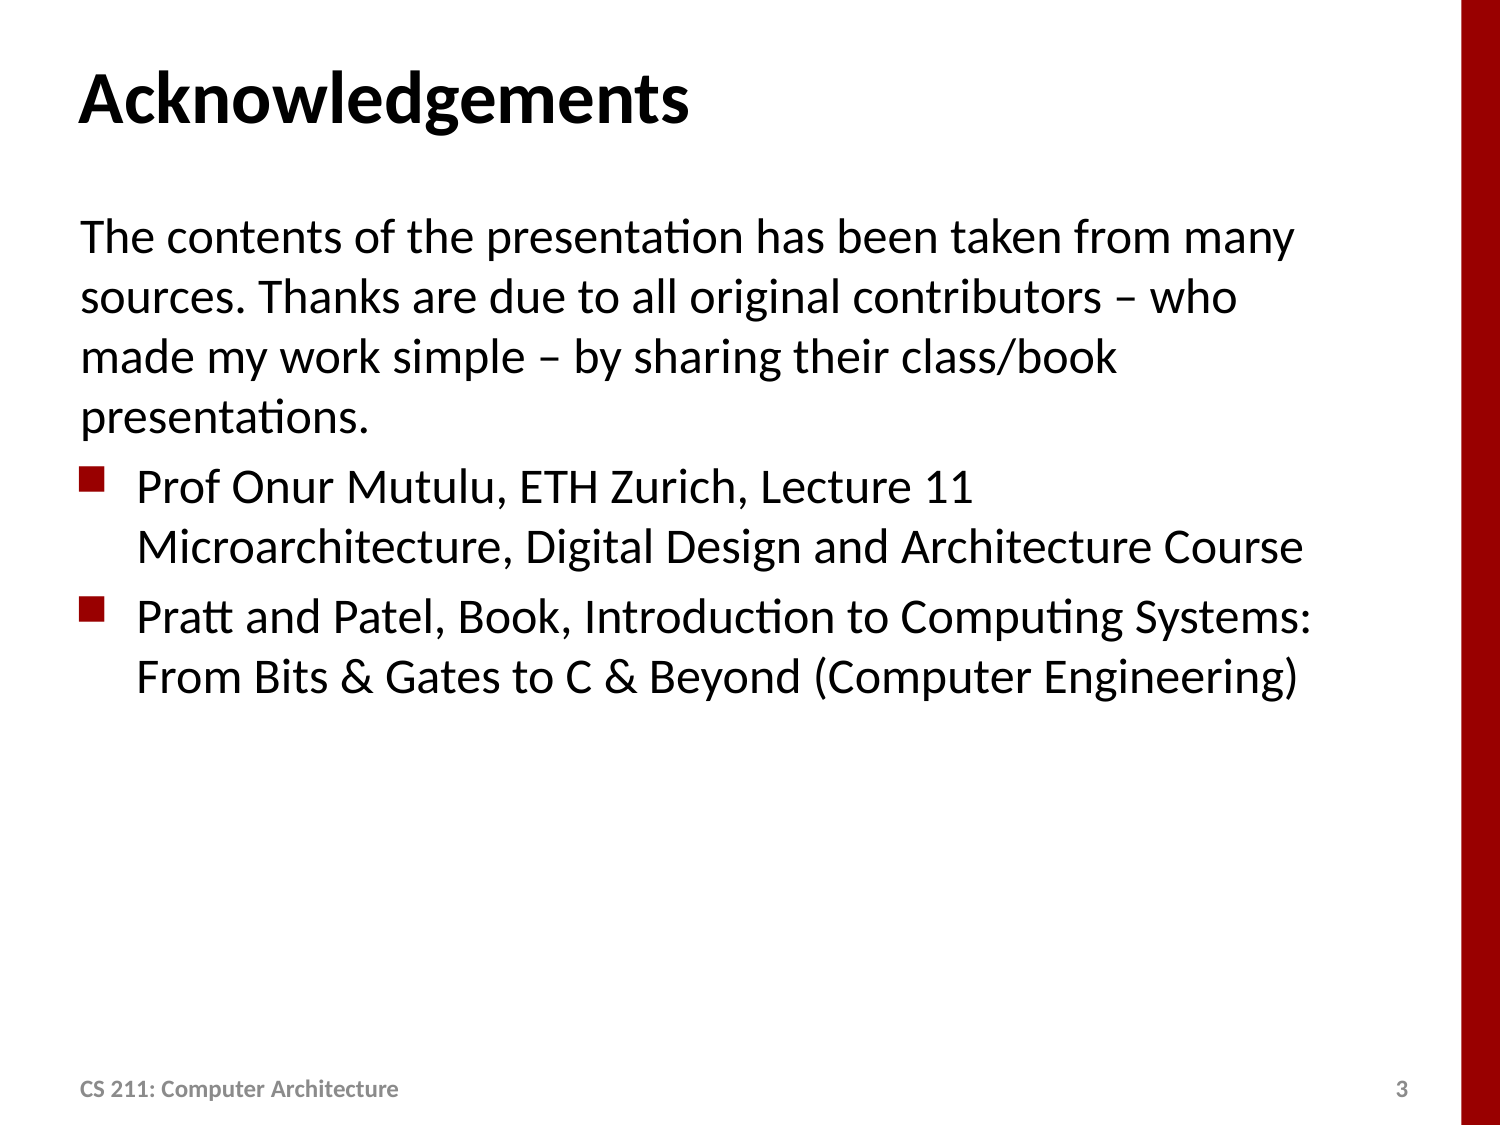

# Acknowledgements
The contents of the presentation has been taken from many sources. Thanks are due to all original contributors – who made my work simple – by sharing their class/book presentations.
Prof Onur Mutulu, ETH Zurich, Lecture 11 Microarchitecture, Digital Design and Architecture Course
Pratt and Patel, Book, Introduction to Computing Systems: From Bits & Gates to C & Beyond (Computer Engineering)

CS 211: Computer Architecture